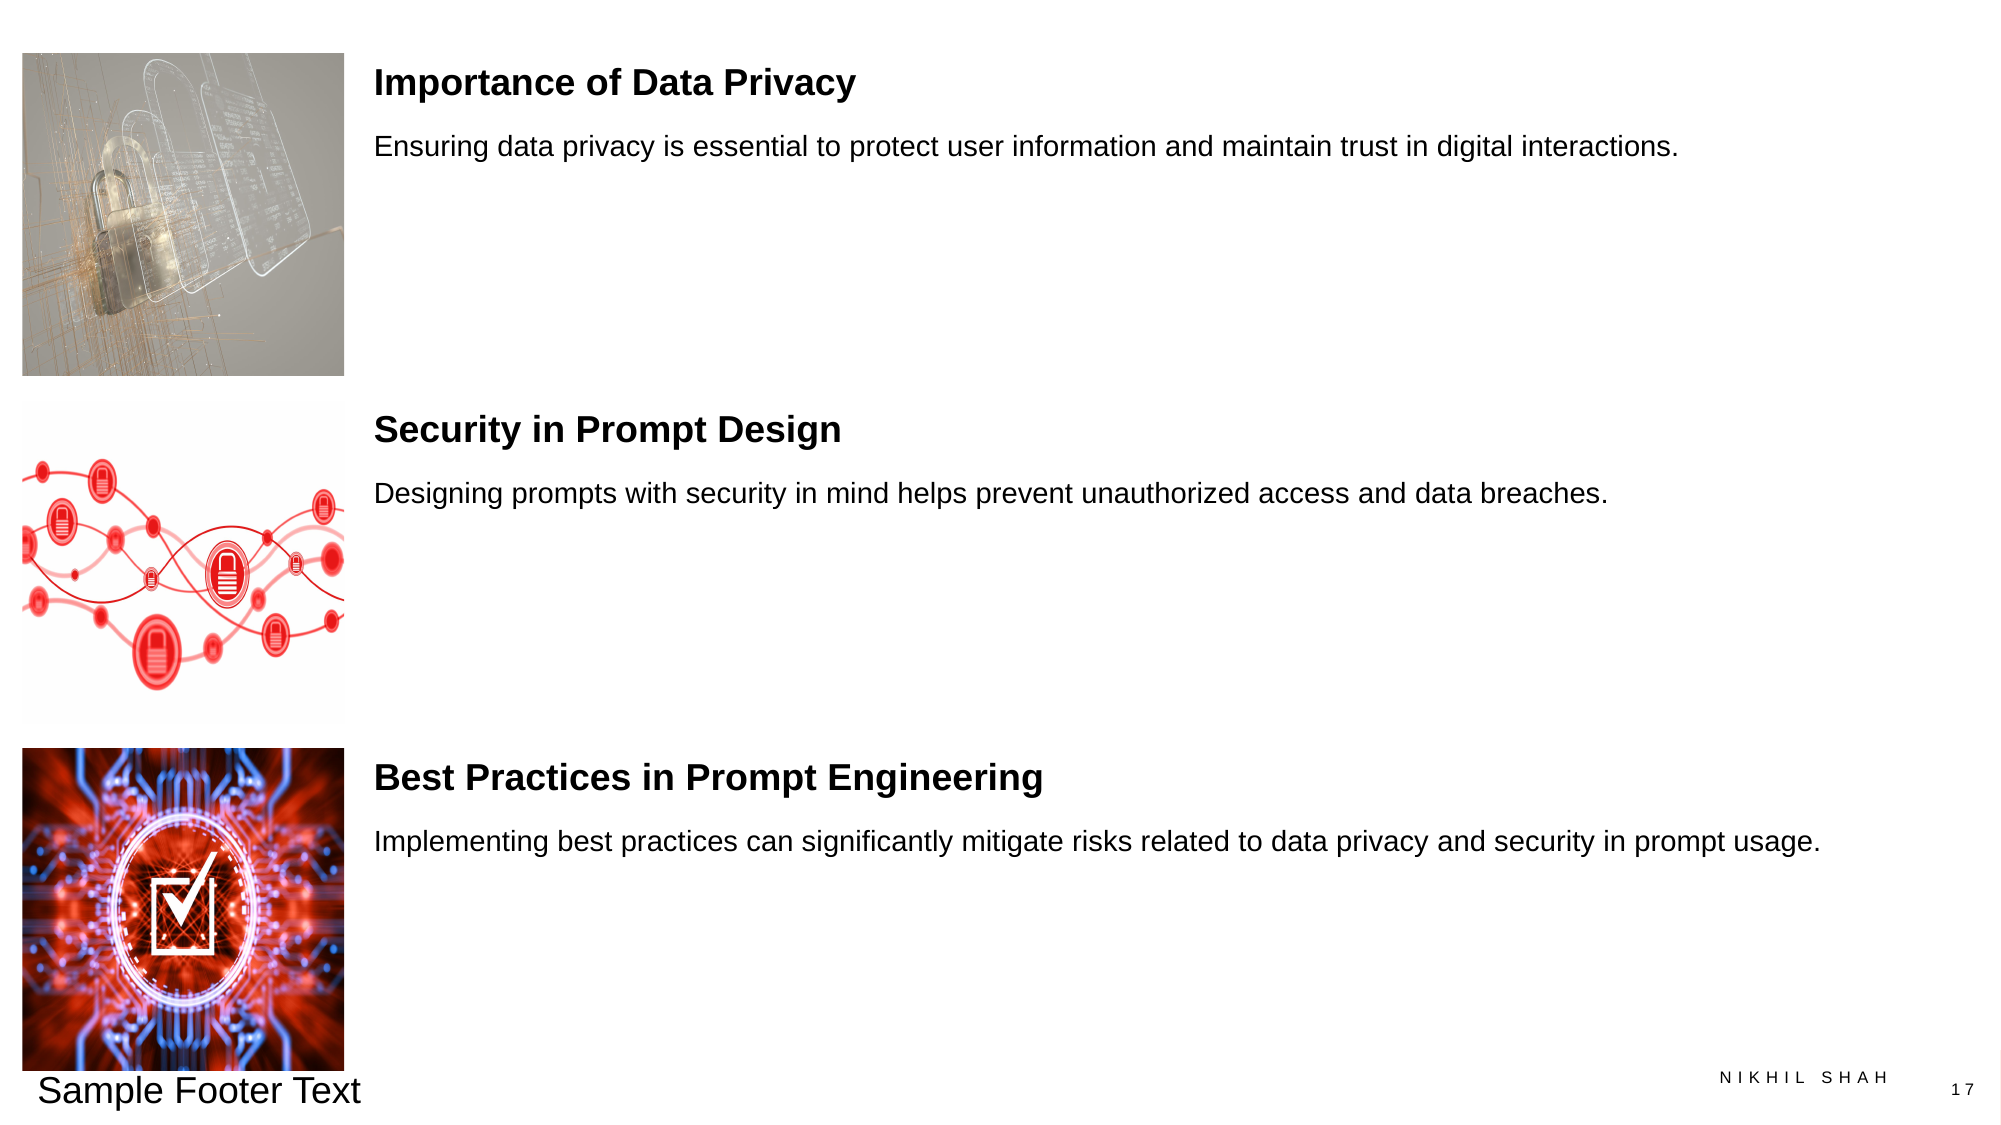

# Ensuring Data Privacy and Security
Importance of Data Privacy
Ensuring data privacy is essential to protect user information and maintain trust in digital interactions.
Security in Prompt Design
Designing prompts with security in mind helps prevent unauthorized access and data breaches.
Best Practices in Prompt Engineering
Implementing best practices can significantly mitigate risks related to data privacy and security in prompt usage.
Sample Footer Text
Nikhil shah

17